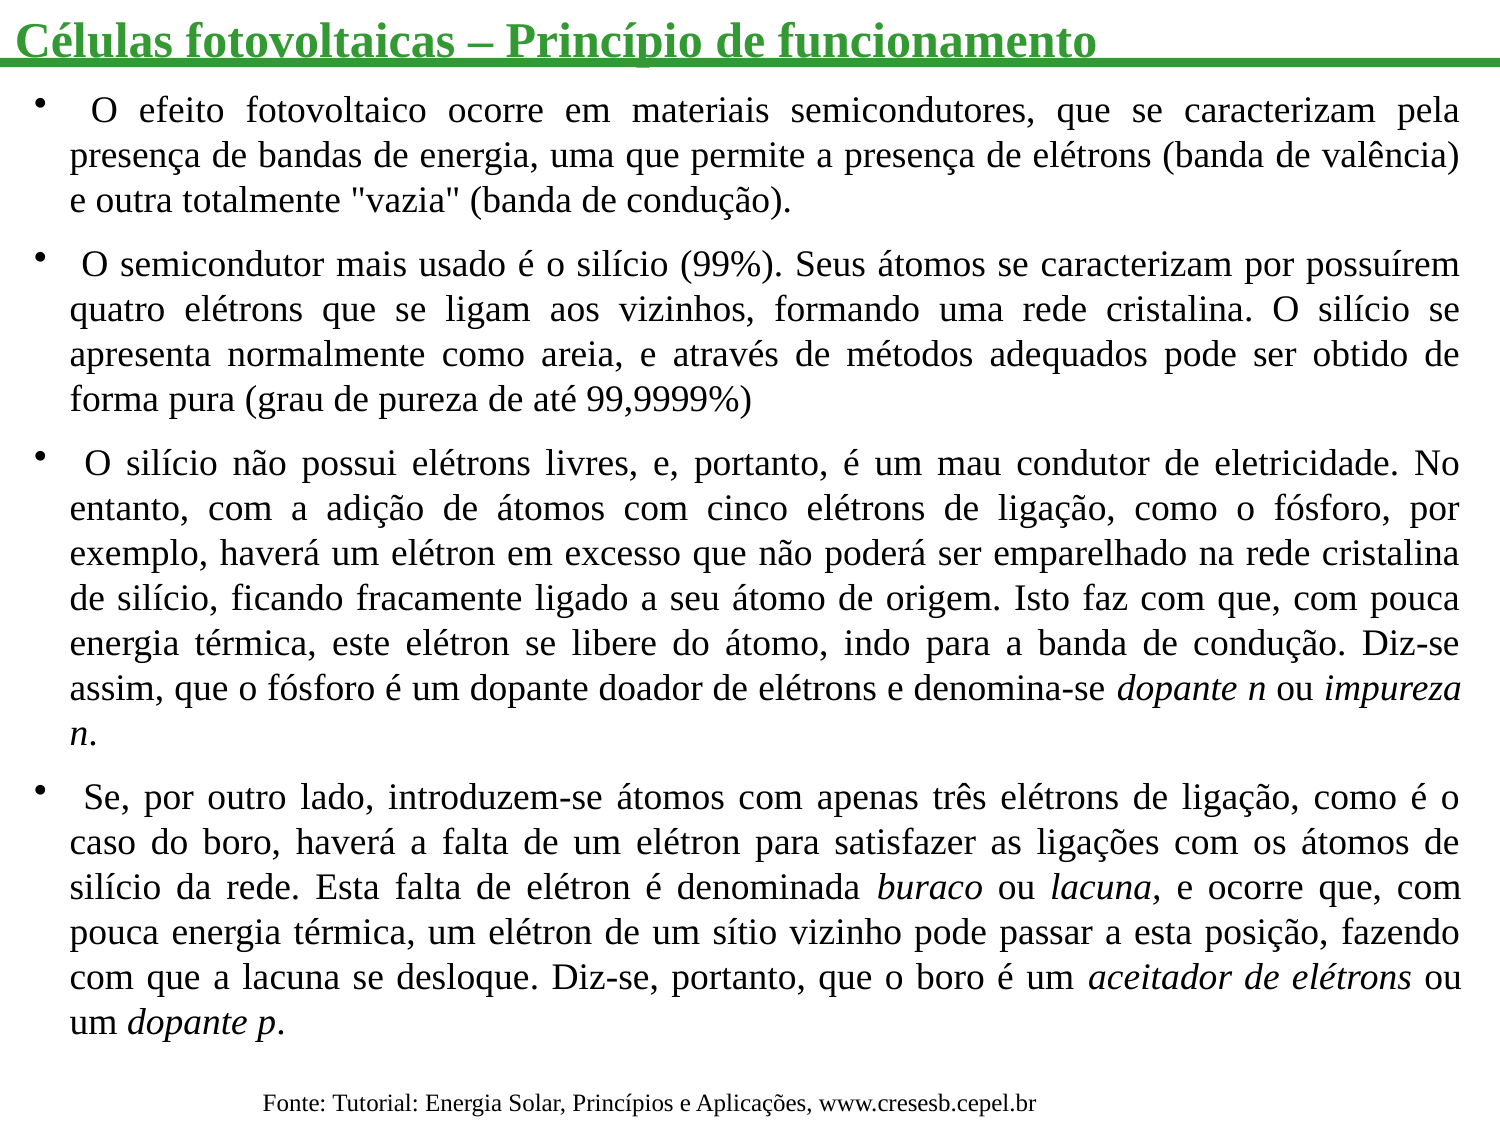

Células fotovoltaicas – Princípio de funcionamento

 O efeito fotovoltaico ocorre em materiais semicondutores, que se caracterizam pela presença de bandas de energia, uma que permite a presença de elétrons (banda de valência) e outra totalmente "vazia" (banda de condução).
 O semicondutor mais usado é o silício (99%). Seus átomos se caracterizam por possuírem quatro elétrons que se ligam aos vizinhos, formando uma rede cristalina. O silício se apresenta normalmente como areia, e através de métodos adequados pode ser obtido de forma pura (grau de pureza de até 99,9999%)
 O silício não possui elétrons livres, e, portanto, é um mau condutor de eletricidade. No entanto, com a adição de átomos com cinco elétrons de ligação, como o fósforo, por exemplo, haverá um elétron em excesso que não poderá ser emparelhado na rede cristalina de silício, ficando fracamente ligado a seu átomo de origem. Isto faz com que, com pouca energia térmica, este elétron se libere do átomo, indo para a banda de condução. Diz-se assim, que o fósforo é um dopante doador de elétrons e denomina-se dopante n ou impureza n.
 Se, por outro lado, introduzem-se átomos com apenas três elétrons de ligação, como é o caso do boro, haverá a falta de um elétron para satisfazer as ligações com os átomos de silício da rede. Esta falta de elétron é denominada buraco ou lacuna, e ocorre que, com pouca energia térmica, um elétron de um sítio vizinho pode passar a esta posição, fazendo com que a lacuna se desloque. Diz-se, portanto, que o boro é um aceitador de elétrons ou um dopante p.
Fonte: Tutorial: Energia Solar, Princípios e Aplicações, www.cresesb.cepel.br